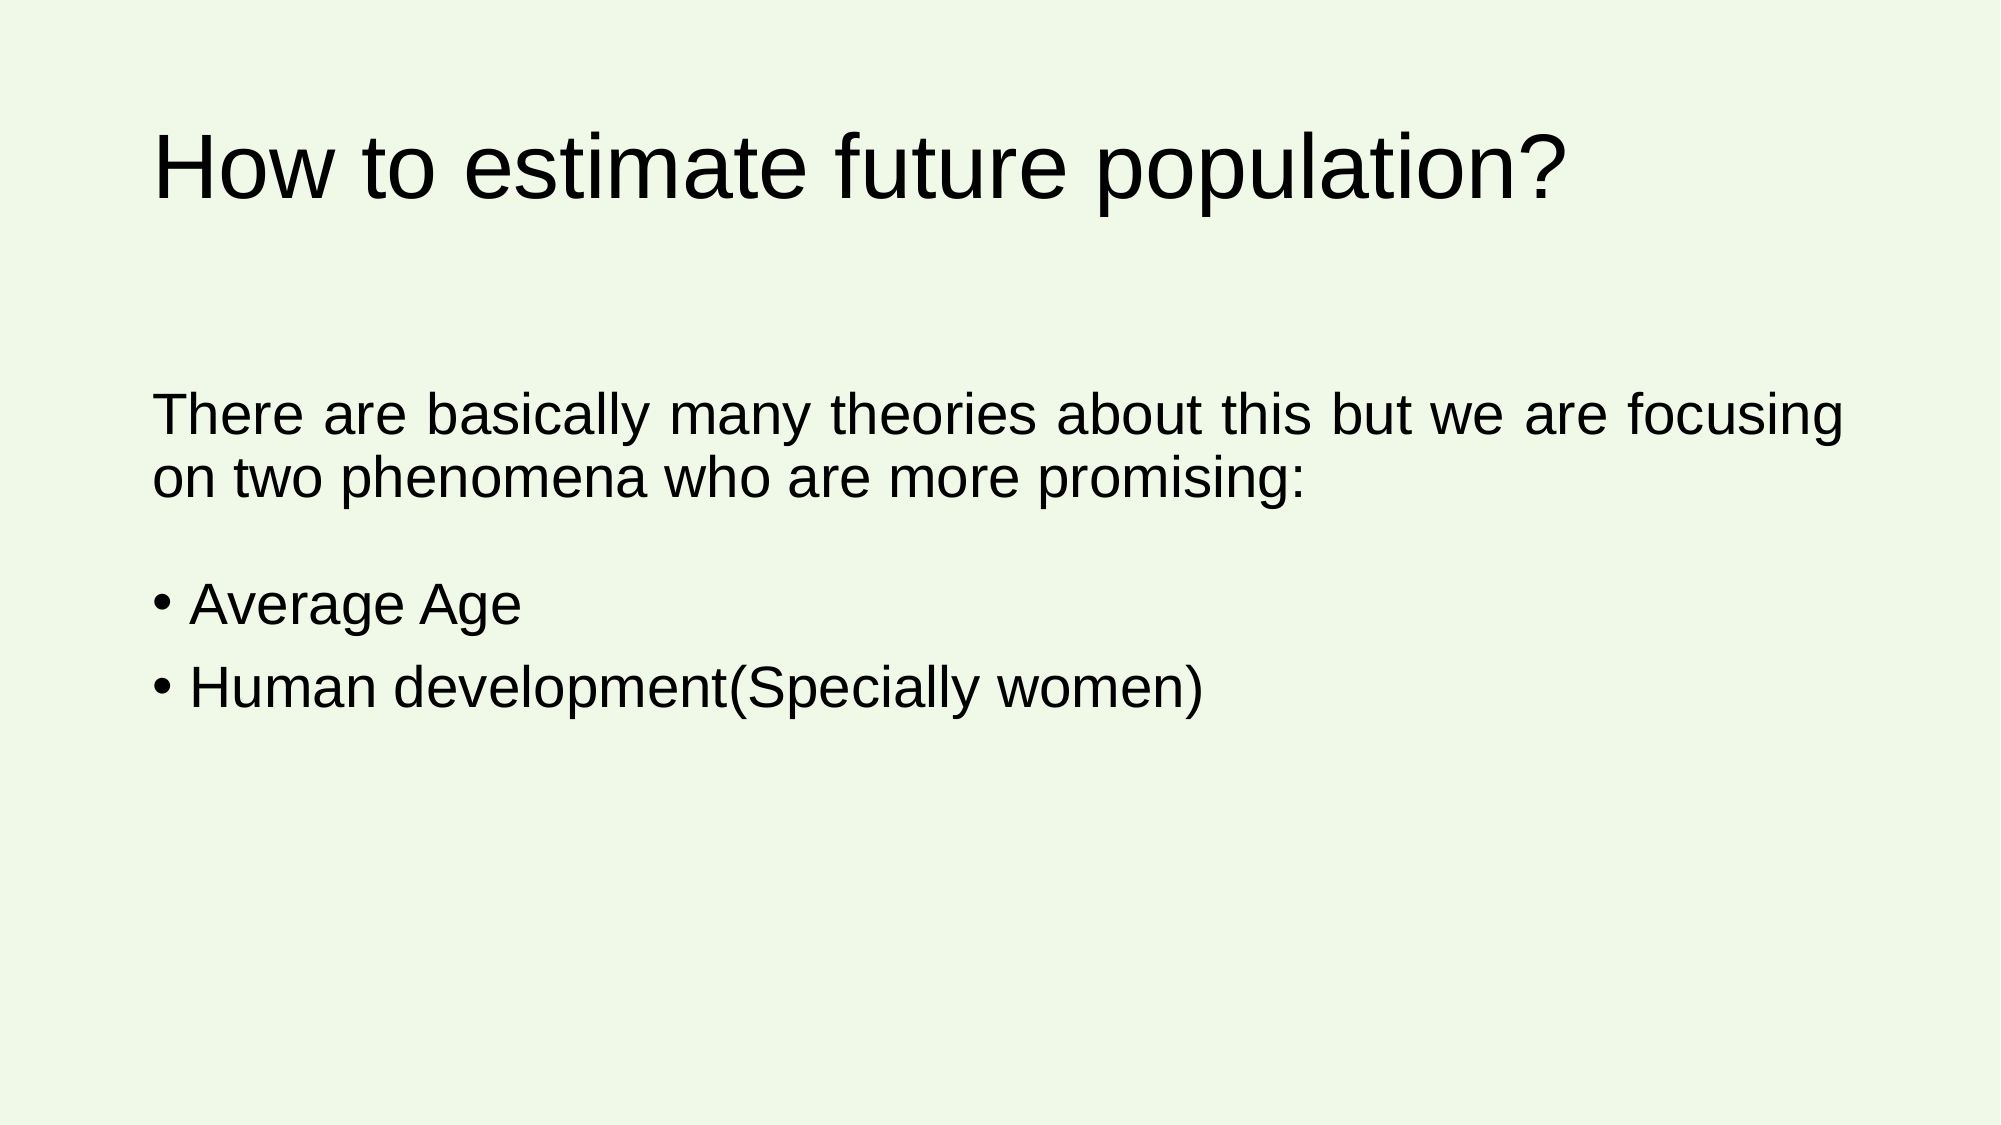

# How to estimate future population?
There are basically many theories about this but we are focusing on two phenomena who are more promising:
Average Age
Human development(Specially women)